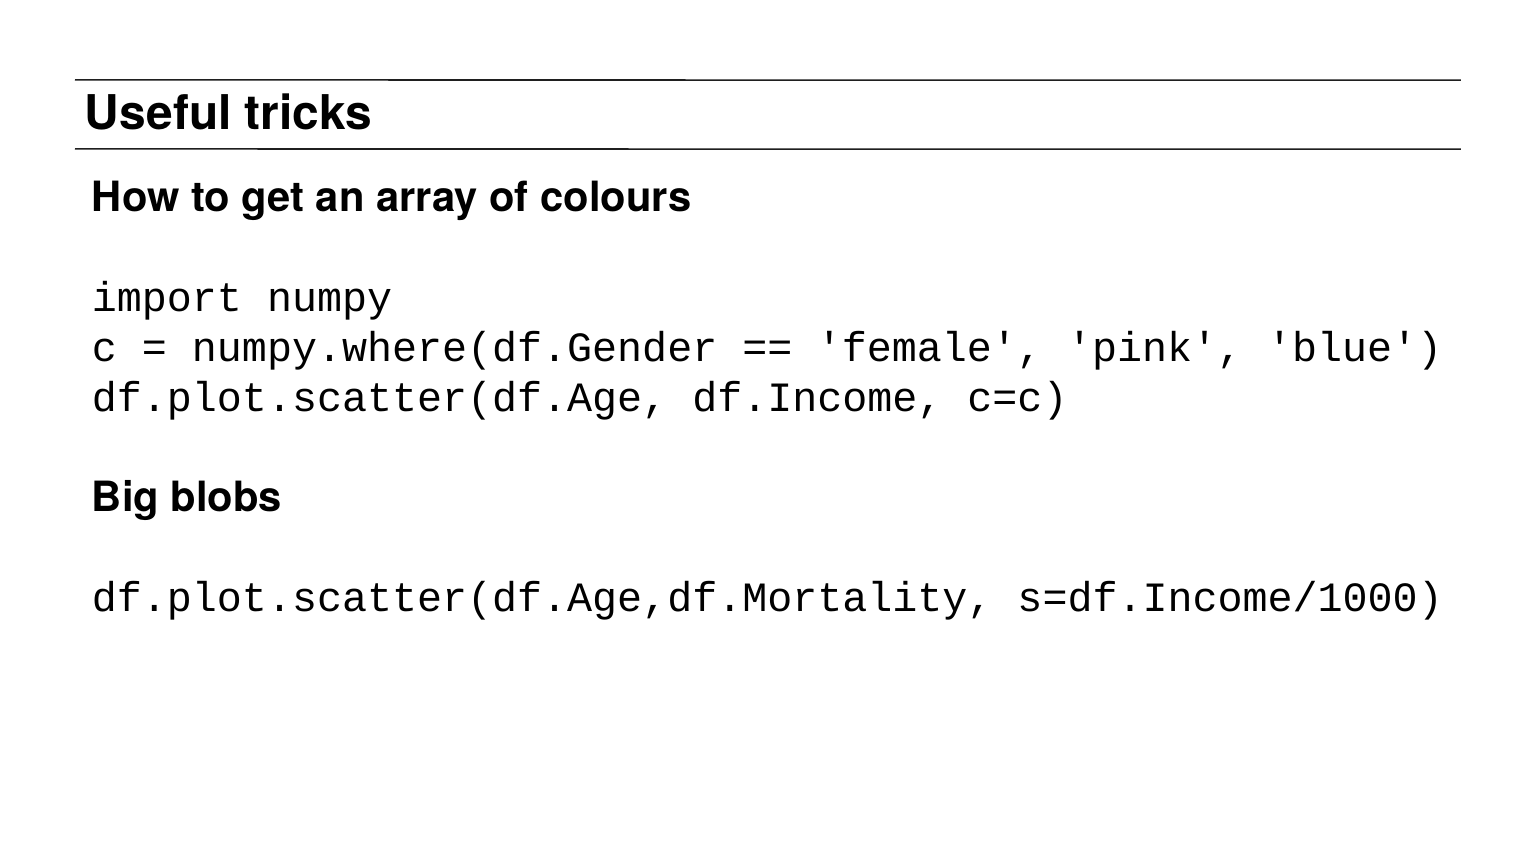

# Useful tricks
How to get an array of colours

import numpy
c = numpy.where(df.Gender == 'female', 'pink', 'blue')
df.plot.scatter(df.Age, df.Income, c=c)

Big blobs

df.plot.scatter(df.Age,df.Mortality, s=df.Income/1000)